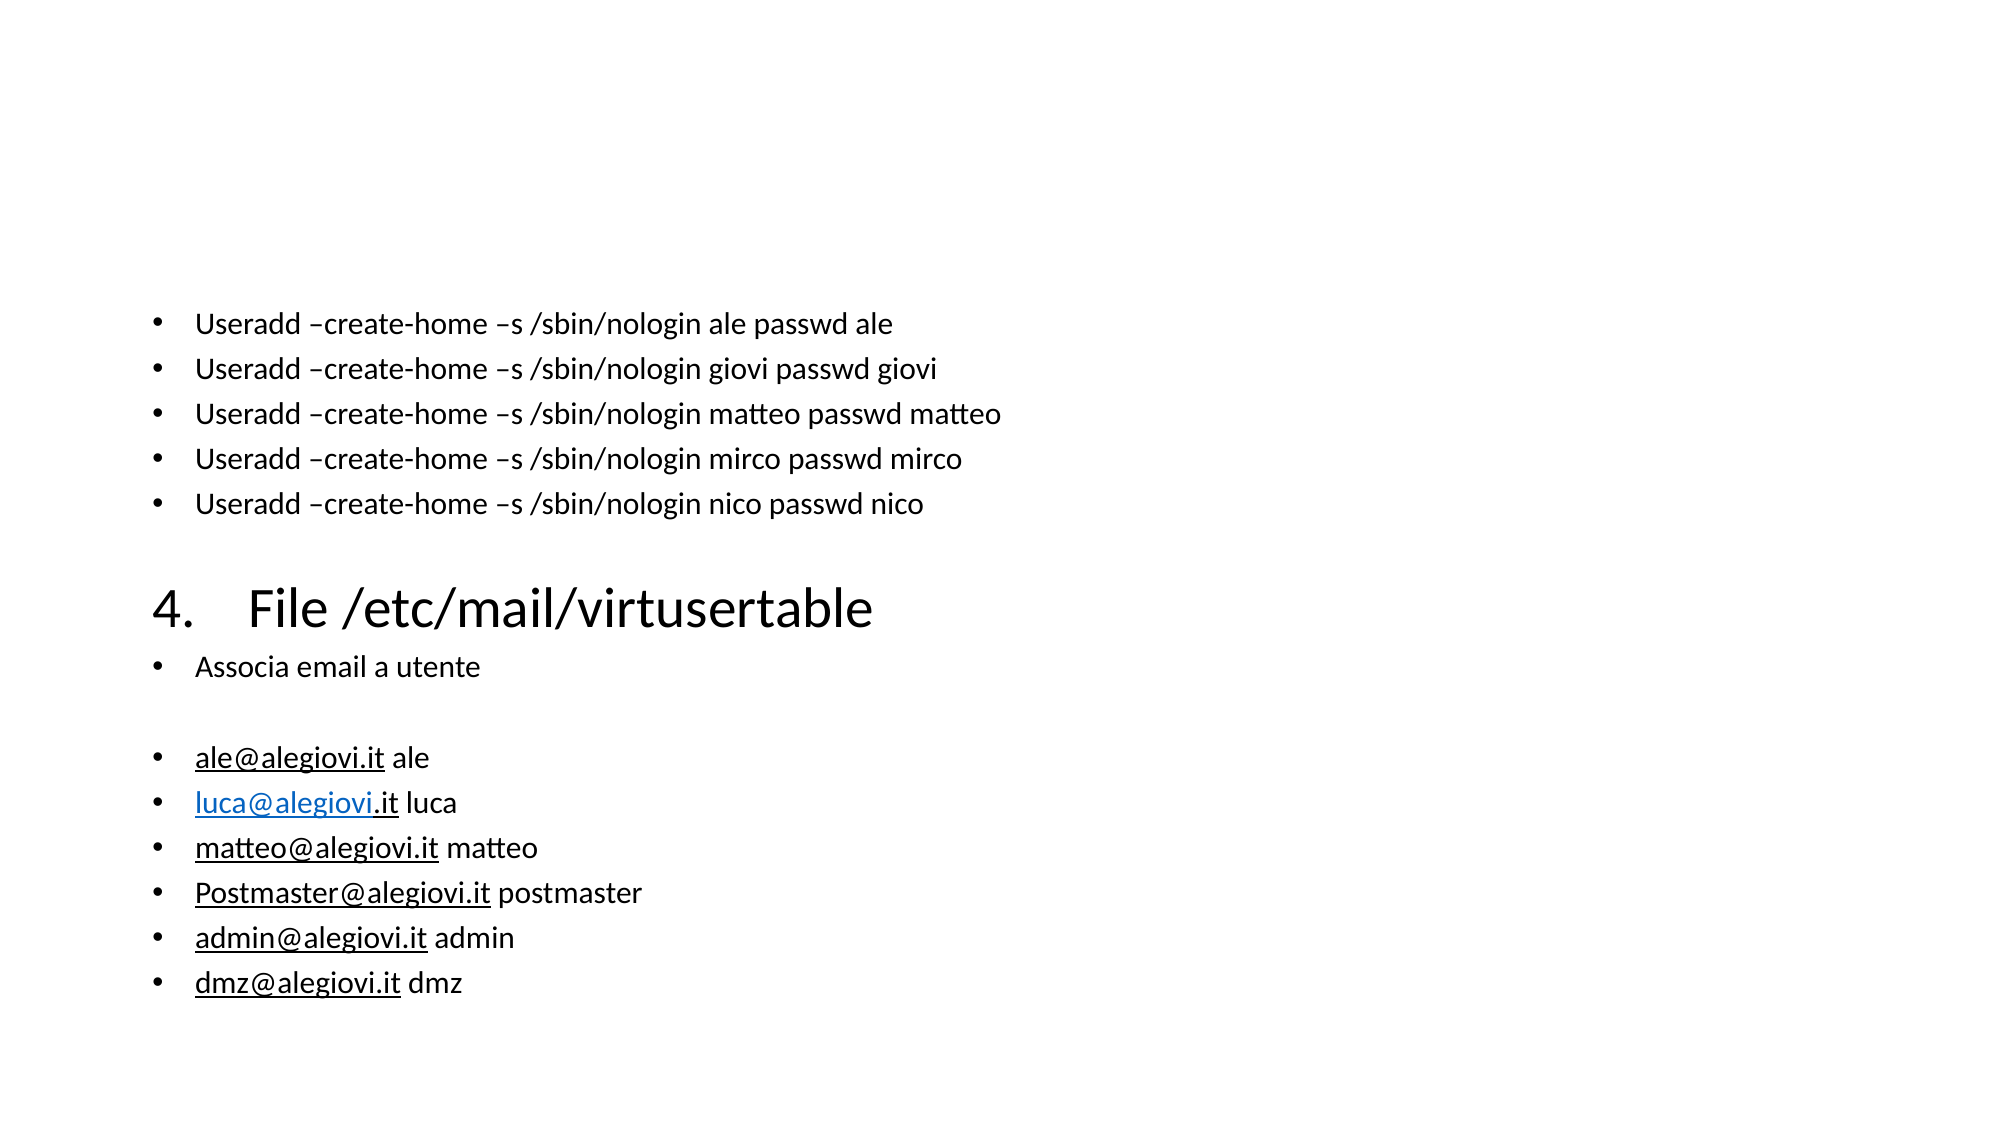

#
Useradd –create-home –s /sbin/nologin ale passwd ale
Useradd –create-home –s /sbin/nologin giovi passwd giovi
Useradd –create-home –s /sbin/nologin matteo passwd matteo
Useradd –create-home –s /sbin/nologin mirco passwd mirco
Useradd –create-home –s /sbin/nologin nico passwd nico

File /etc/mail/virtusertable
Associa email a utente

ale@alegiovi.it ale
luca@alegiovi.it luca
matteo@alegiovi.it matteo
Postmaster@alegiovi.it postmaster
admin@alegiovi.it admin
dmz@alegiovi.it dmz